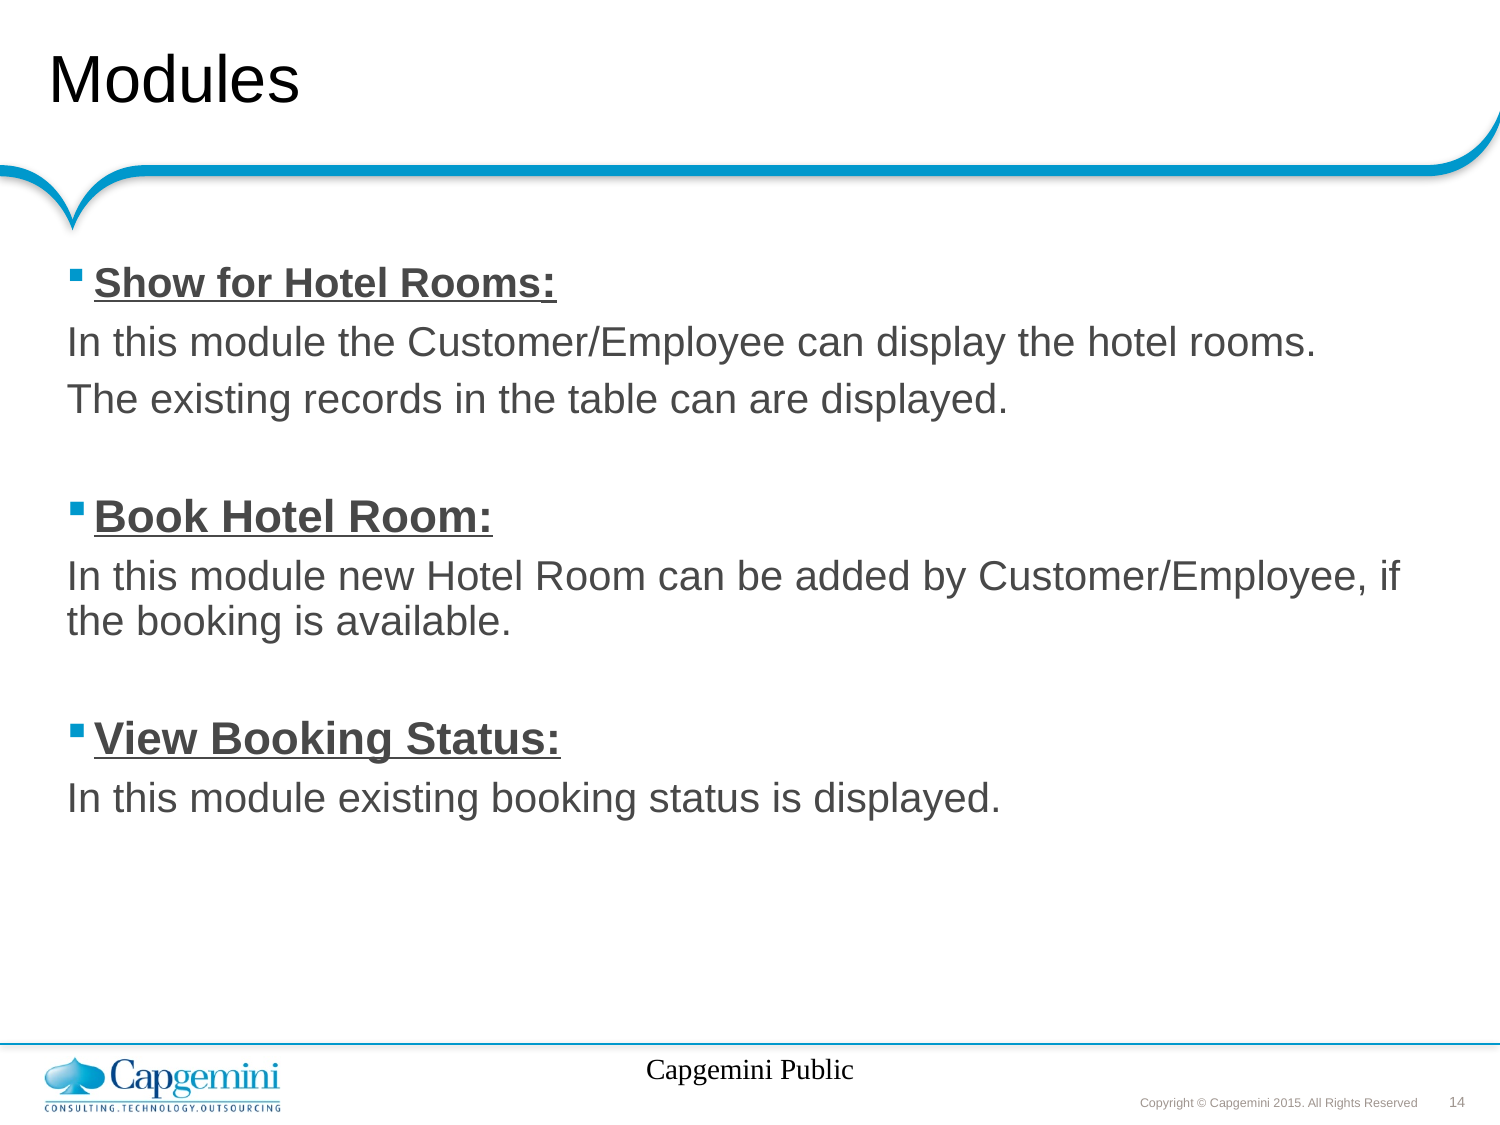

# Modules
Show for Hotel Rooms:
In this module the Customer/Employee can display the hotel rooms.
The existing records in the table can are displayed.

Book Hotel Room:
In this module new Hotel Room can be added by Customer/Employee, if the booking is available.

View Booking Status:
In this module existing booking status is displayed.
Capgemini Public